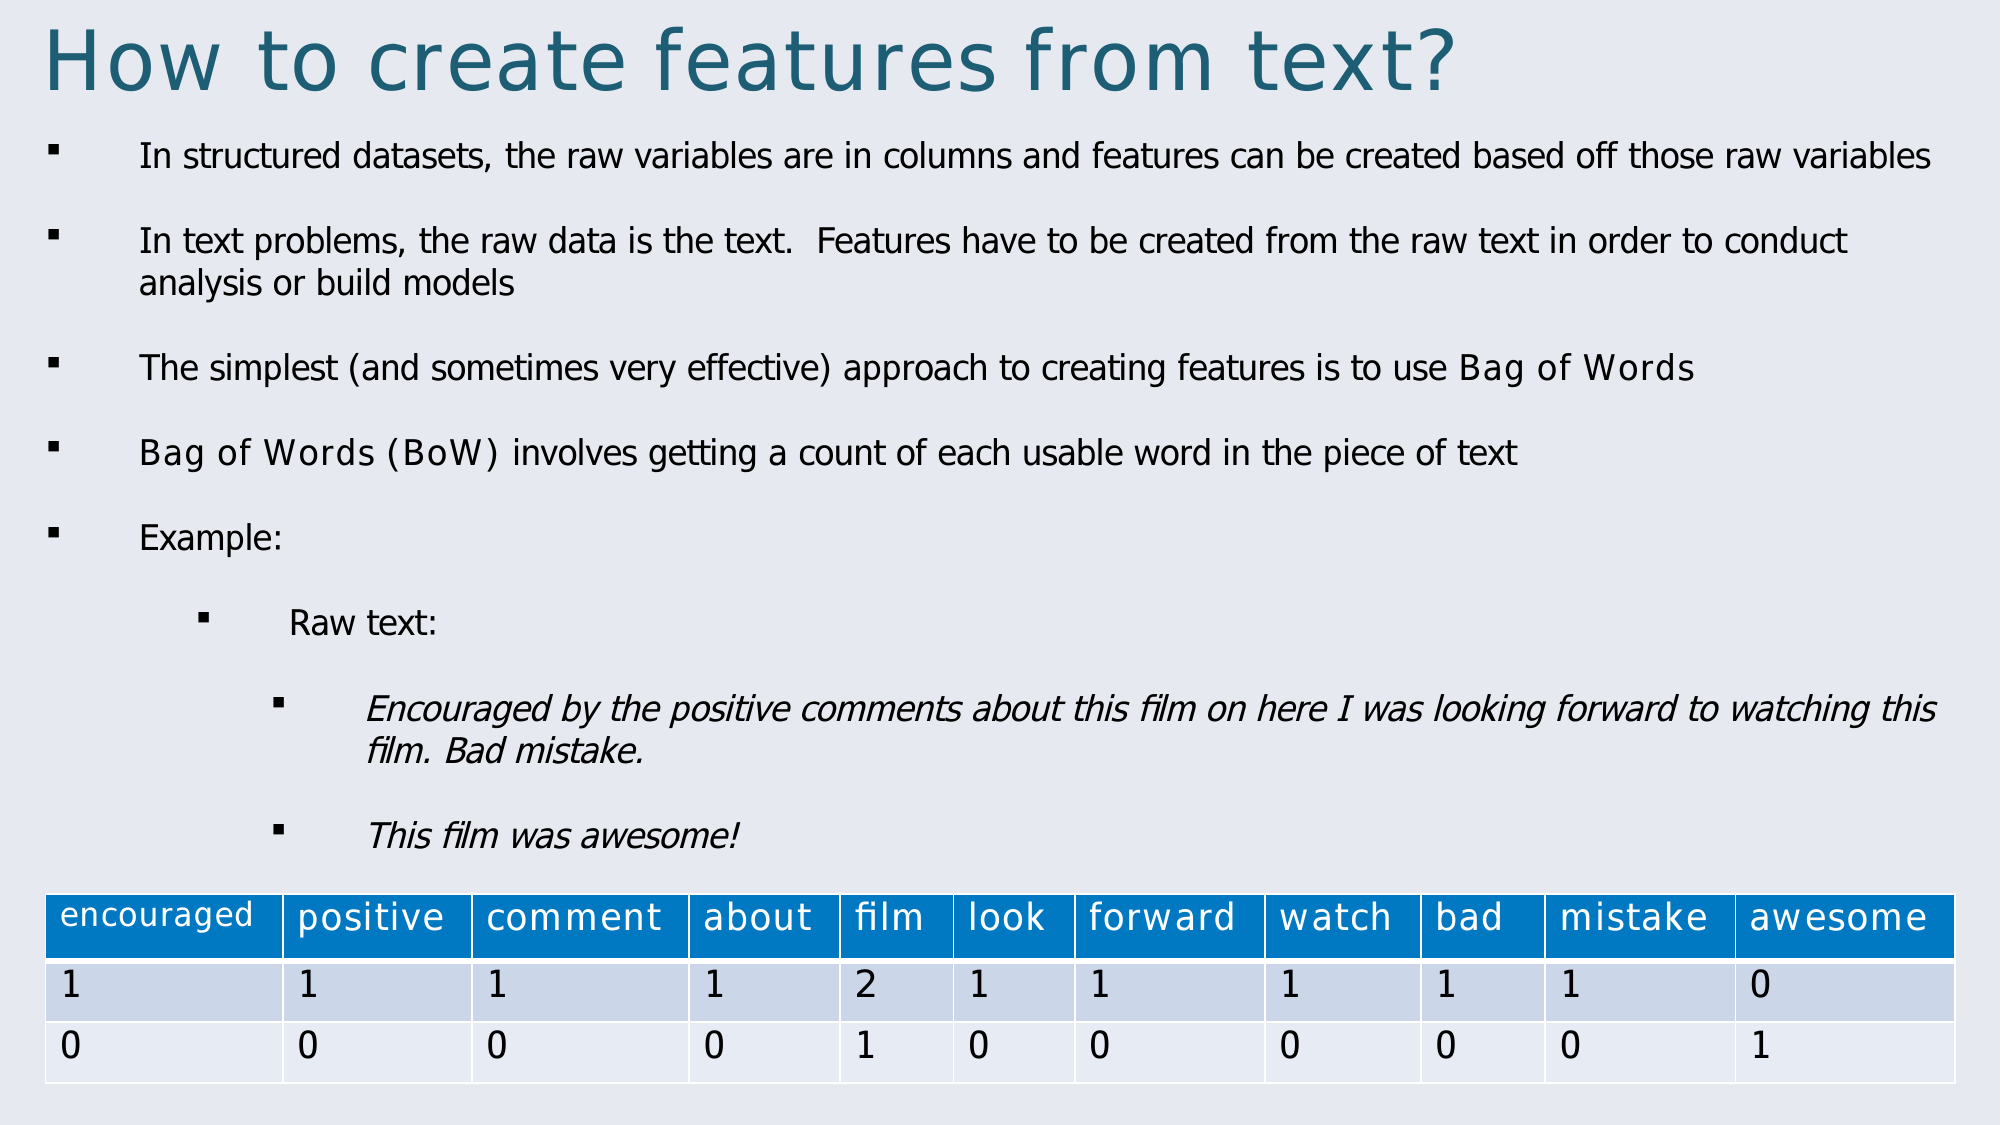

How to create features from text?
In structured datasets, the raw variables are in columns and features can be created based off those raw variables

In text problems, the raw data is the text.  Features have to be created from the raw text in order to conduct analysis or build models

The simplest (and sometimes very effective) approach to creating features is to use Bag of Words

Bag of Words (BoW) involves getting a count of each usable word in the piece of text

Example:

Raw text:

Encouraged by the positive comments about this film on here I was looking forward to watching this film. Bad mistake.

This film was awesome!
| encouraged | positive | comment | about | film | look | forward | watch | bad | mistake | awesome |
| --- | --- | --- | --- | --- | --- | --- | --- | --- | --- | --- |
| 1 | 1 | 1 | 1 | 2 | 1 | 1 | 1 | 1 | 1 | 0 |
| 0 | 0 | 0 | 0 | 1 | 0 | 0 | 0 | 0 | 0 | 1 |